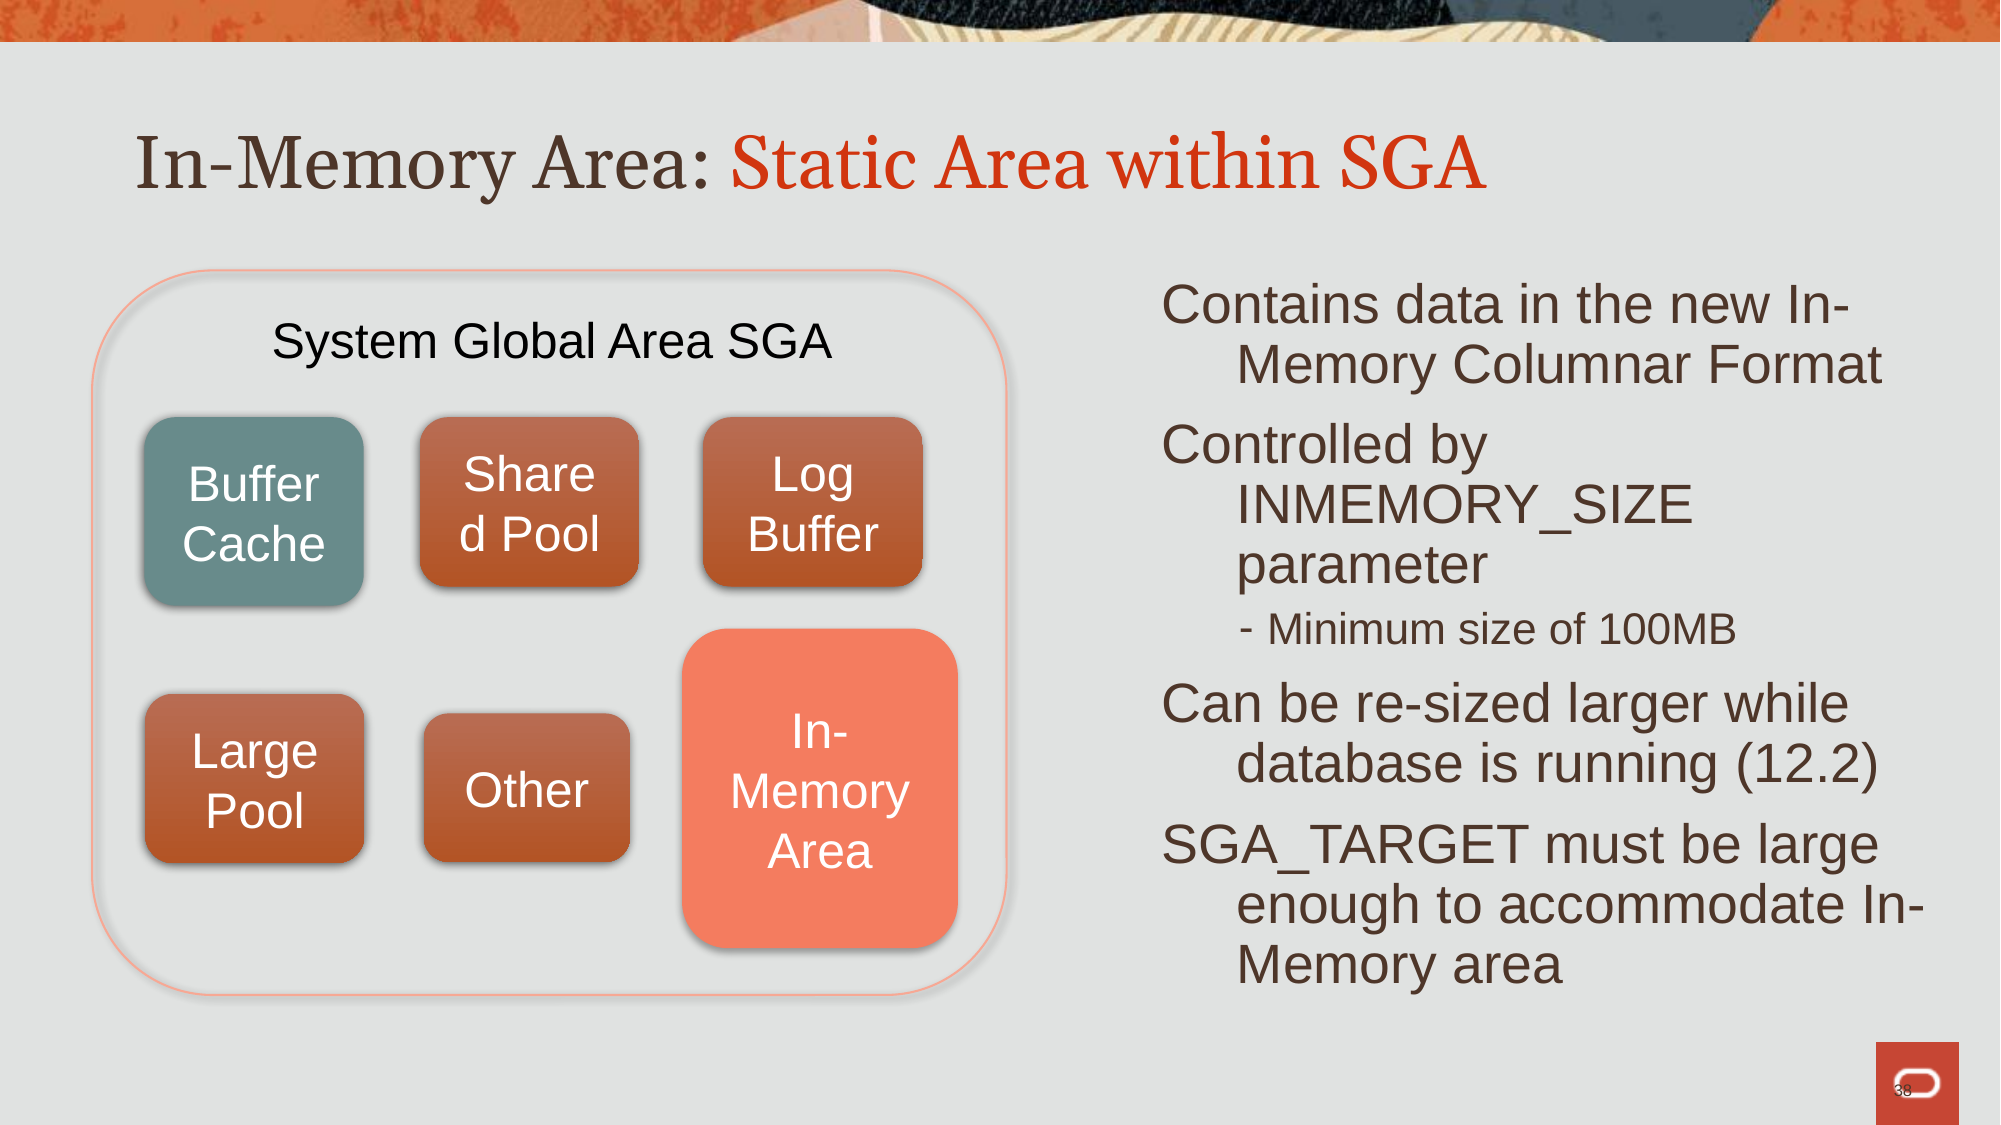

In-Memory Area: Static Area within SGA
Contains data in the new In-Memory Columnar Format
Controlled by INMEMORY_SIZE
parameter
Minimum size of 100MB
Can be re-sized larger while database is running (12.2)
SGA_TARGET must be large
enough to accommodate In-Memory area

System Global Area SGA
Buffer Cache
Shared Pool
Log Buffer
In-Memory Area
Large Pool
Other
38